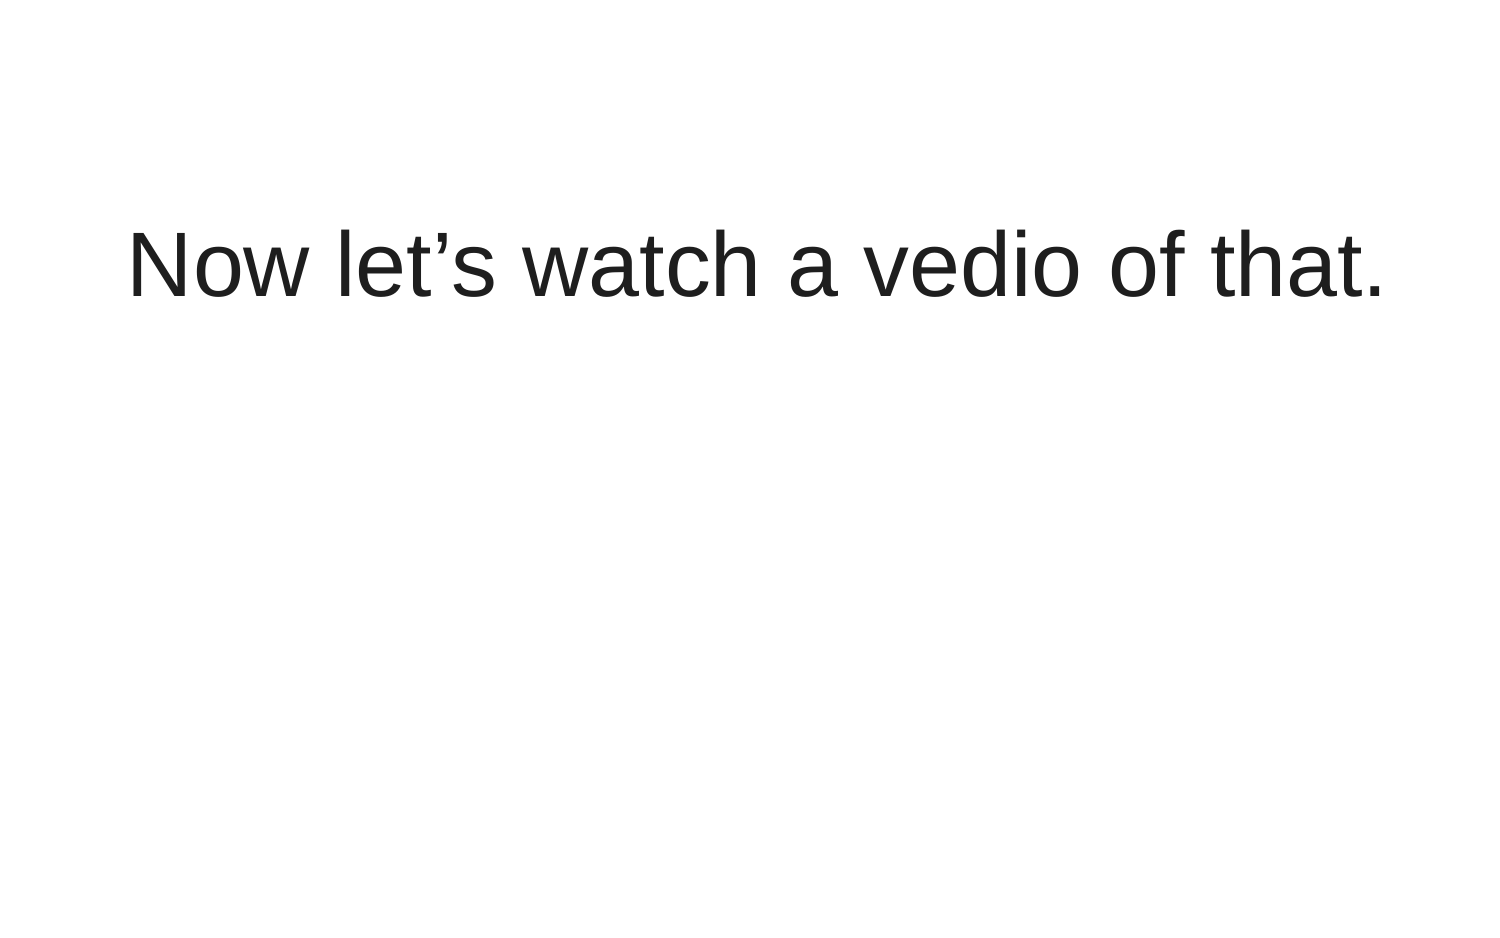

Now let’s watch a vedio of that.